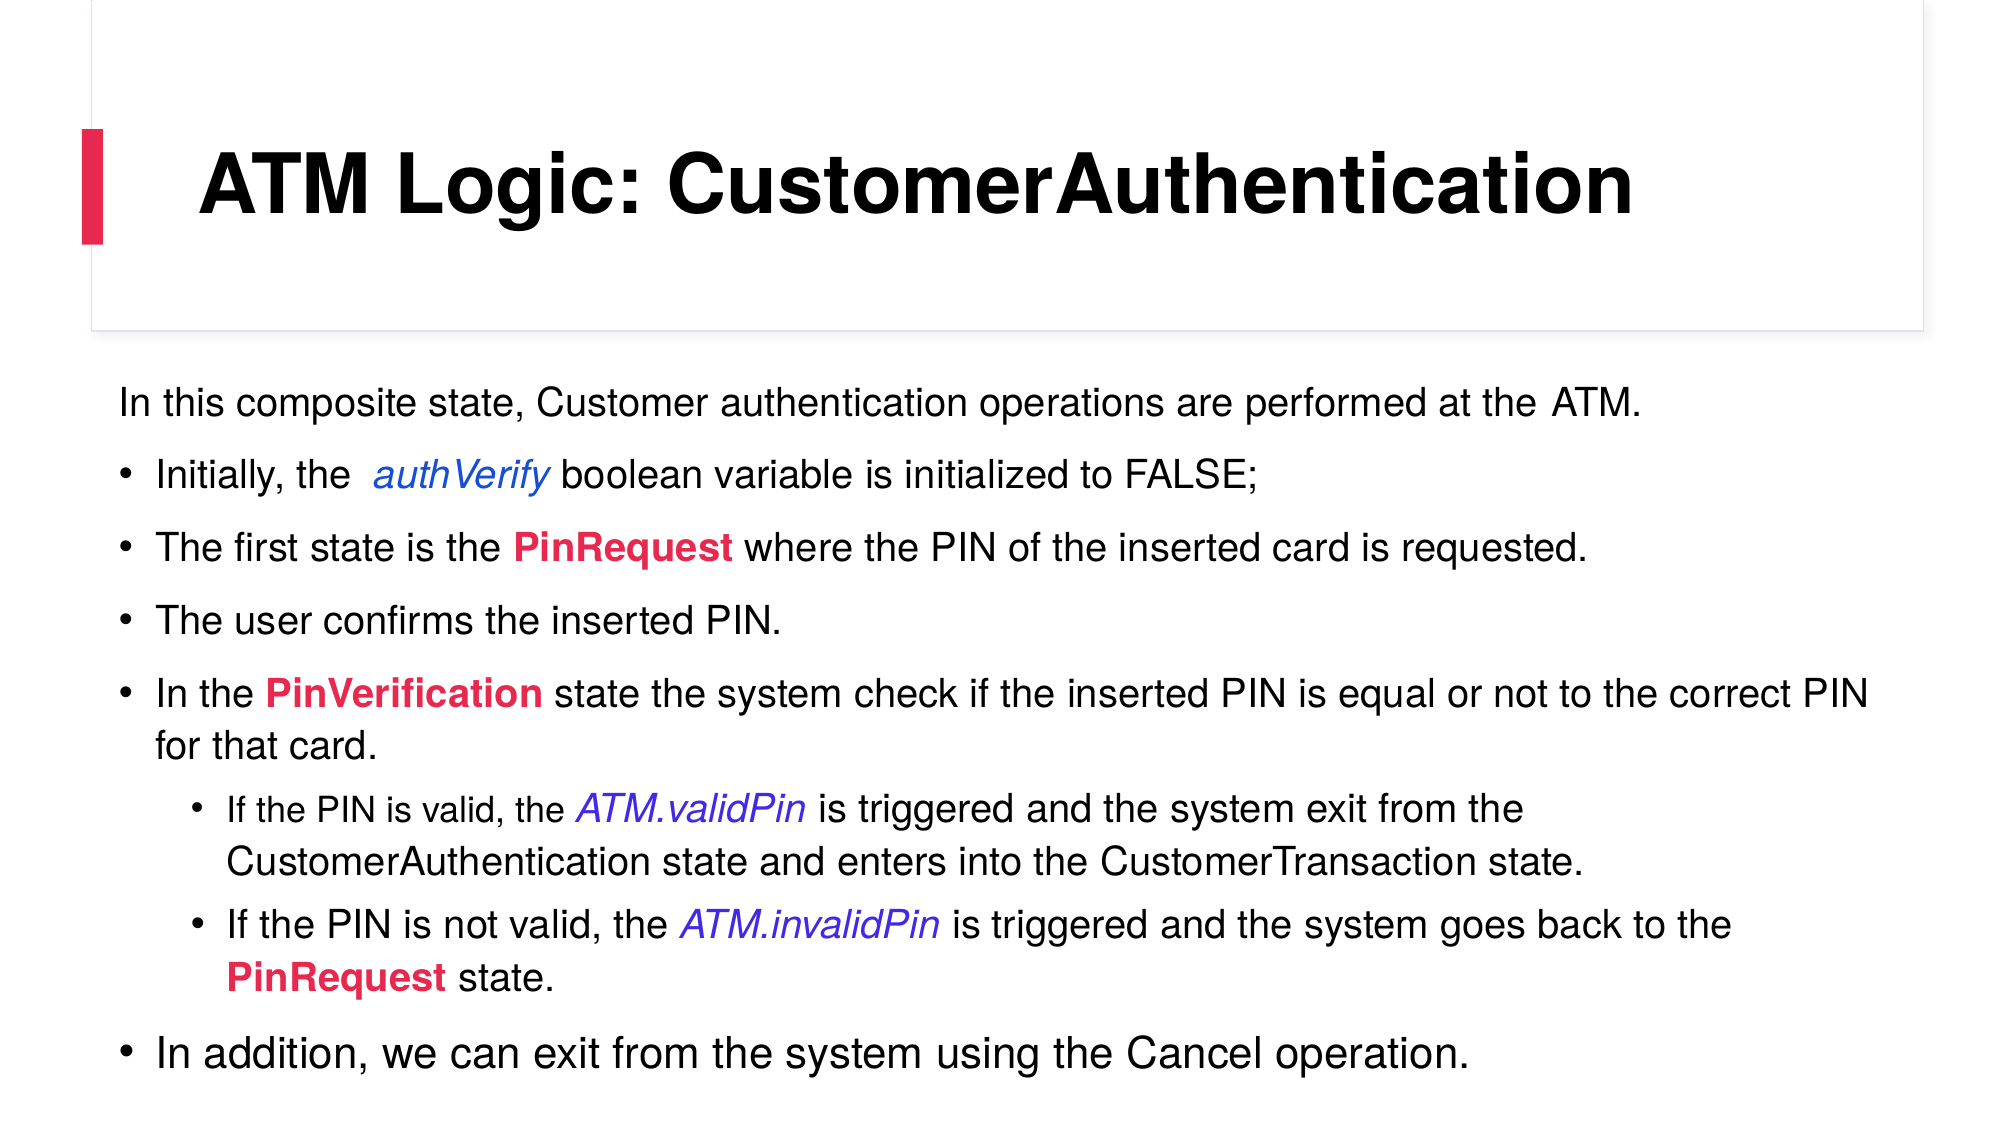

# ATM Logic: CustomerAuthentication
In this composite state, Customer authentication operations are performed at the ATM.
Initially, the  authVerify boolean variable is initialized to FALSE;
The first state is the PinRequest where the PIN of the inserted card is requested.
The user confirms the inserted PIN.
In the PinVerification state the system check if the inserted PIN is equal or not to the correct PIN for that card.
If the PIN is valid, the ATM.validPin is triggered and the system exit from the CustomerAuthentication state and enters into the CustomerTransaction state.
If the PIN is not valid, the ATM.invalidPin is triggered and the system goes back to the PinRequest state.
In addition, we can exit from the system using the Cancel operation.